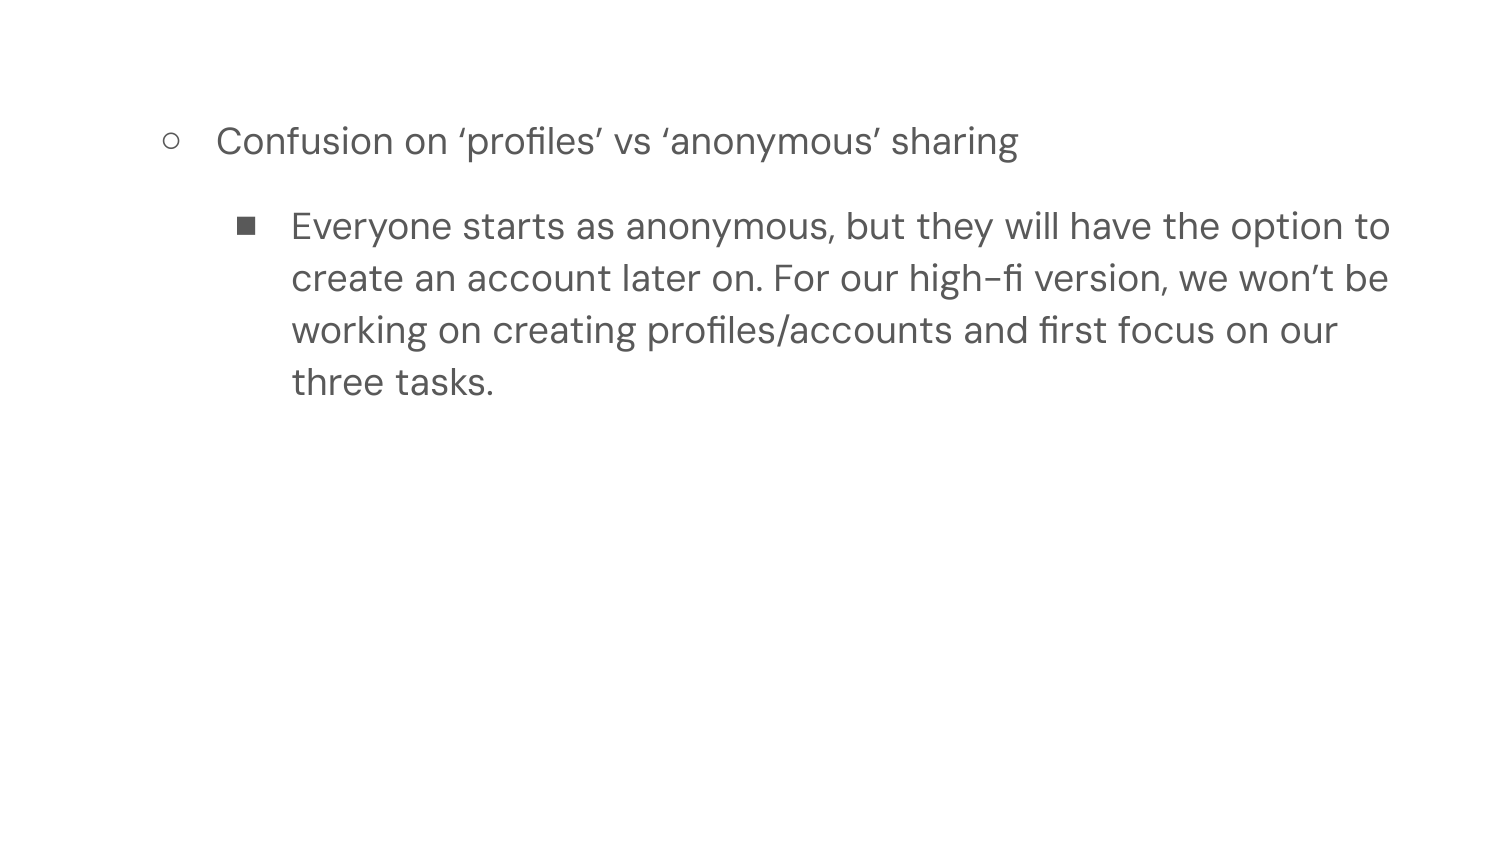

Confusion on ‘profiles’ vs ‘anonymous’ sharing
Everyone starts as anonymous, but they will have the option to create an account later on. For our high-fi version, we won’t be working on creating profiles/accounts and first focus on our three tasks.